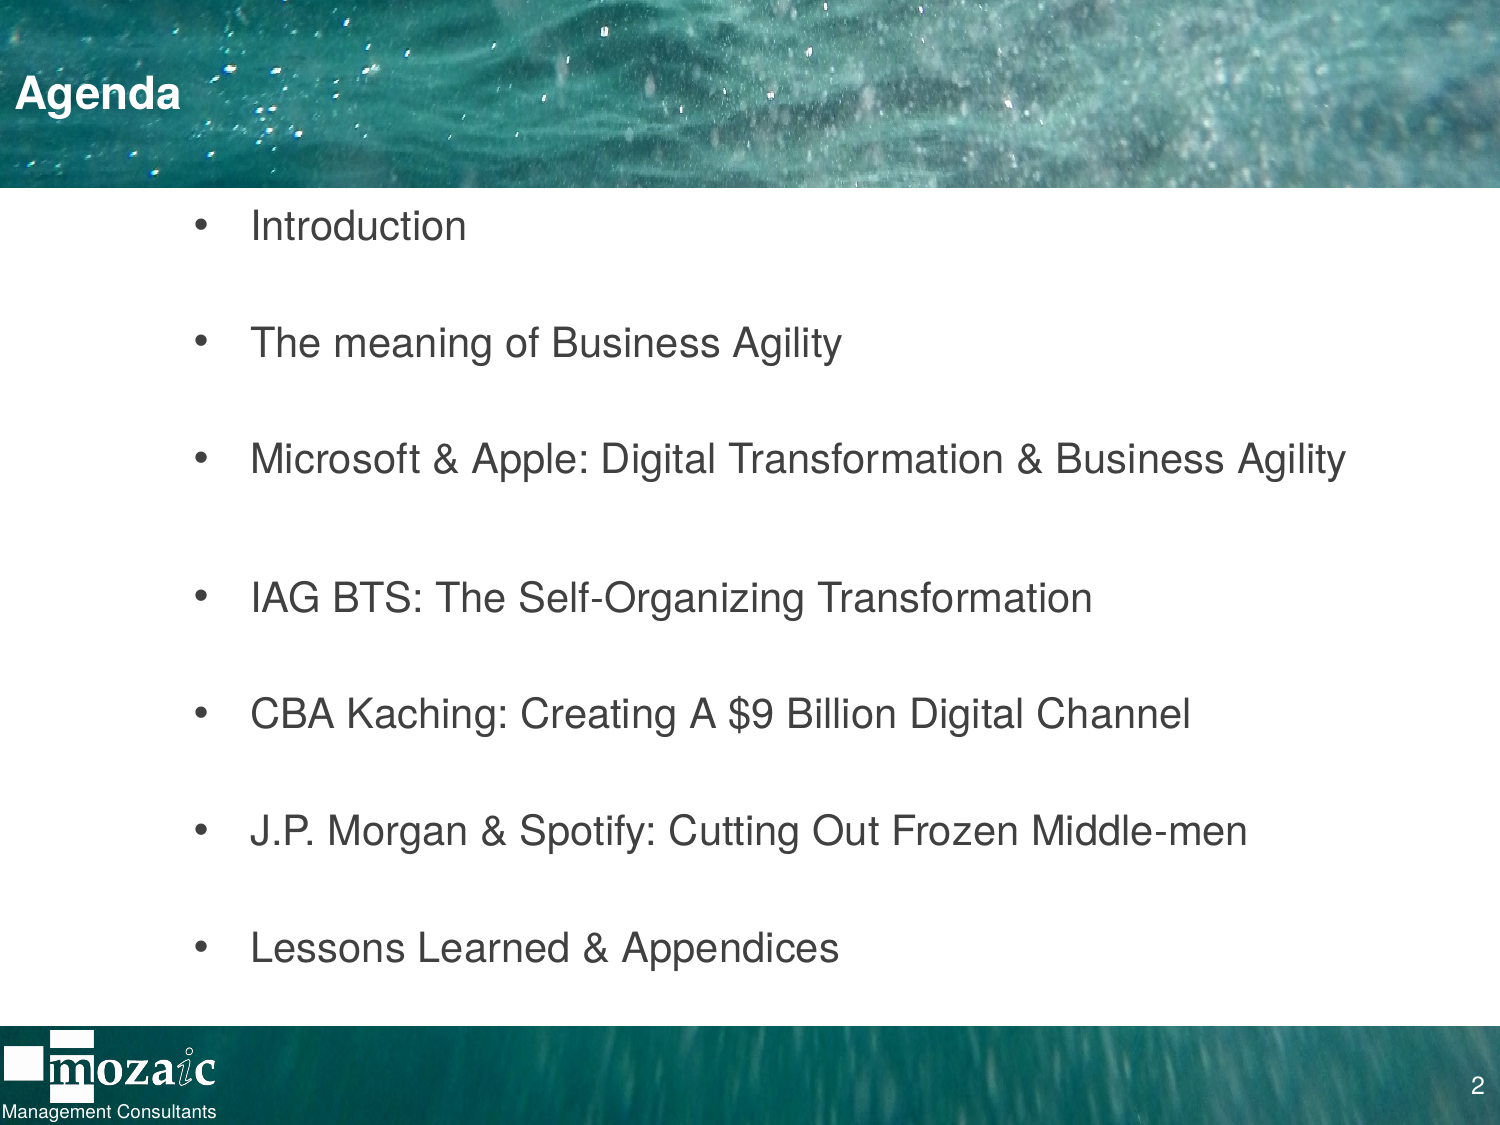

# Agenda
Introduction

The meaning of Business Agility

Microsoft & Apple: Digital Transformation & Business Agility

IAG BTS: The Self-Organizing Transformation

CBA Kaching: Creating A $9 Billion Digital Channel

J.P. Morgan & Spotify: Cutting Out Frozen Middle-men

Lessons Learned & Appendices

2